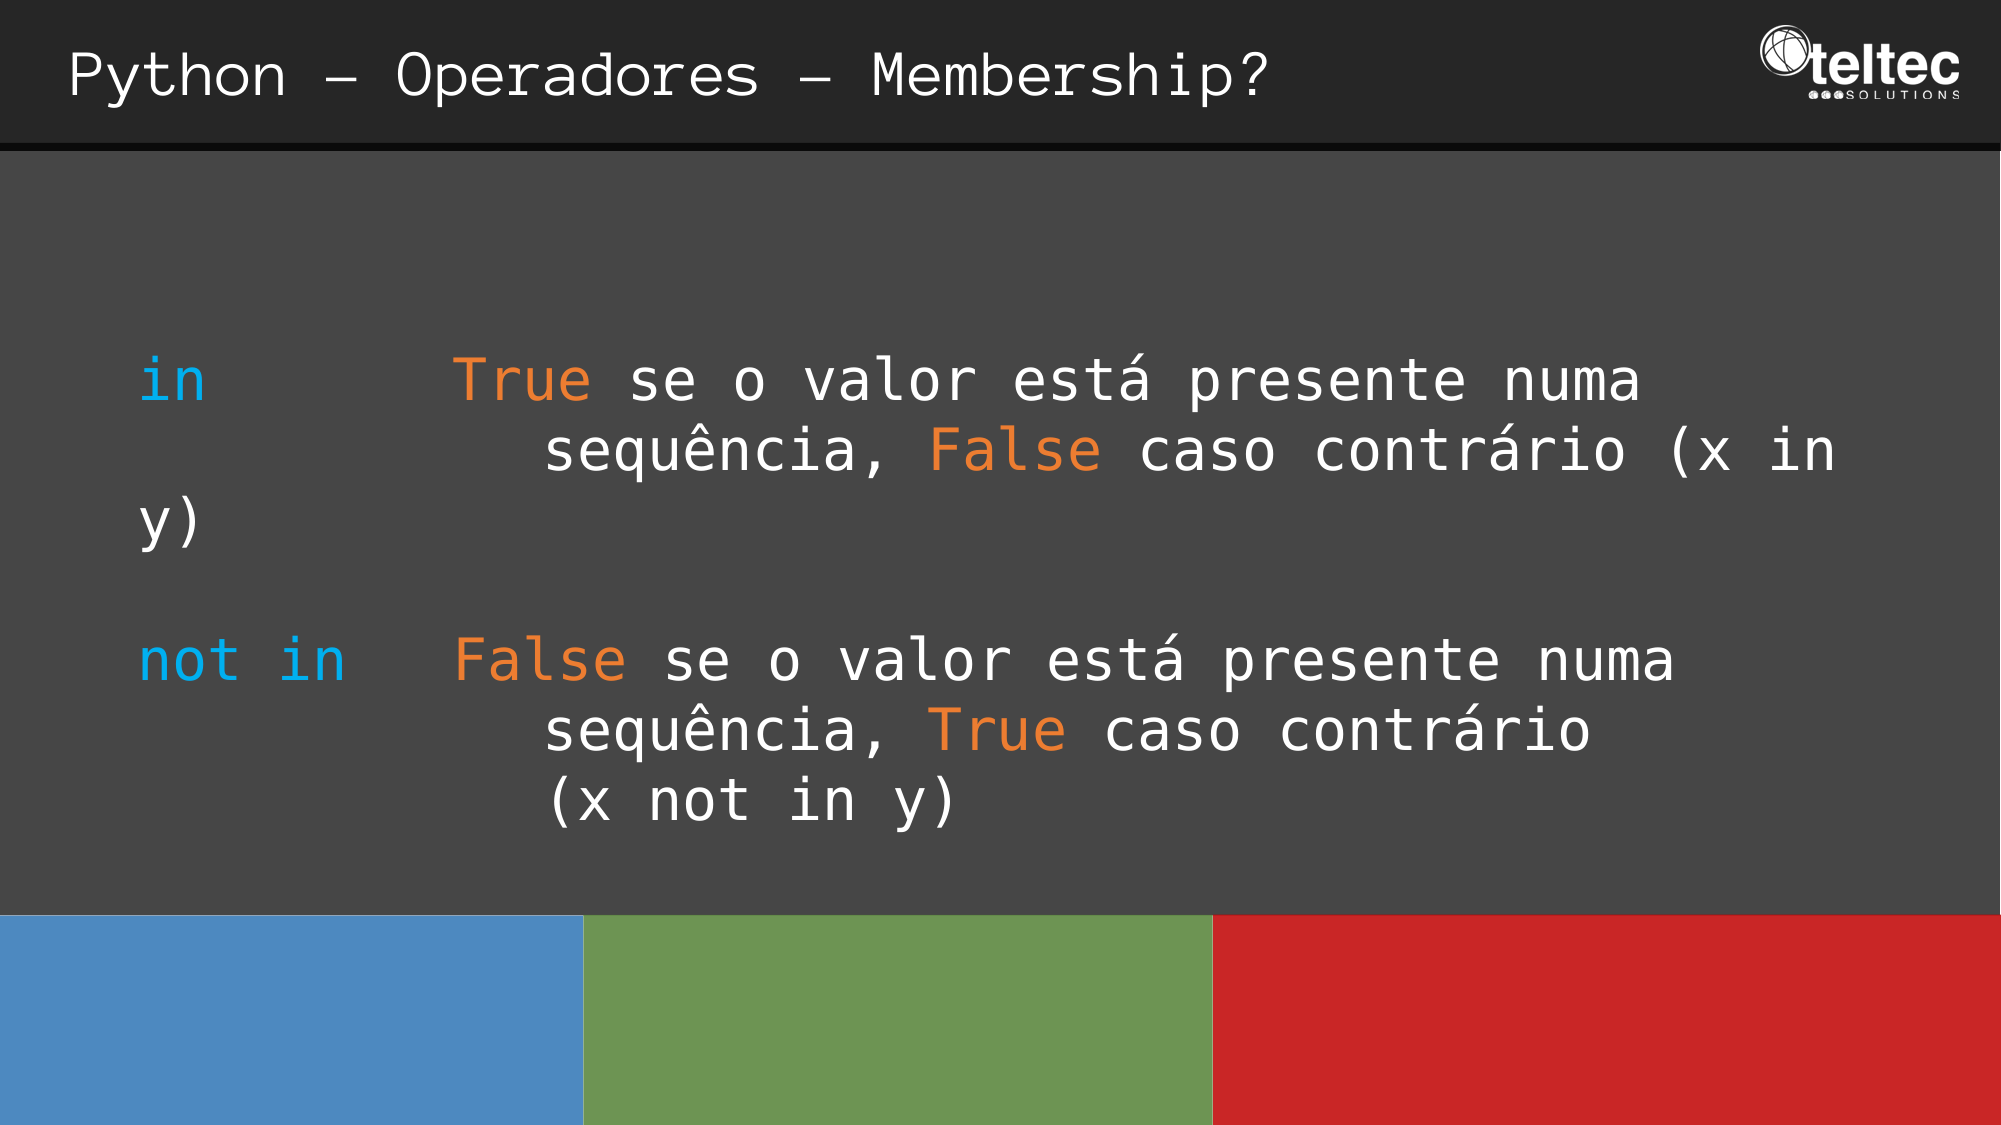

Python – Operadores – Membership?

in       True se o valor está presente numa
		   sequência, False caso contrário (x in y)

not in   False se o valor está presente numa
		   sequência, True caso contrário
		   (x not in y)